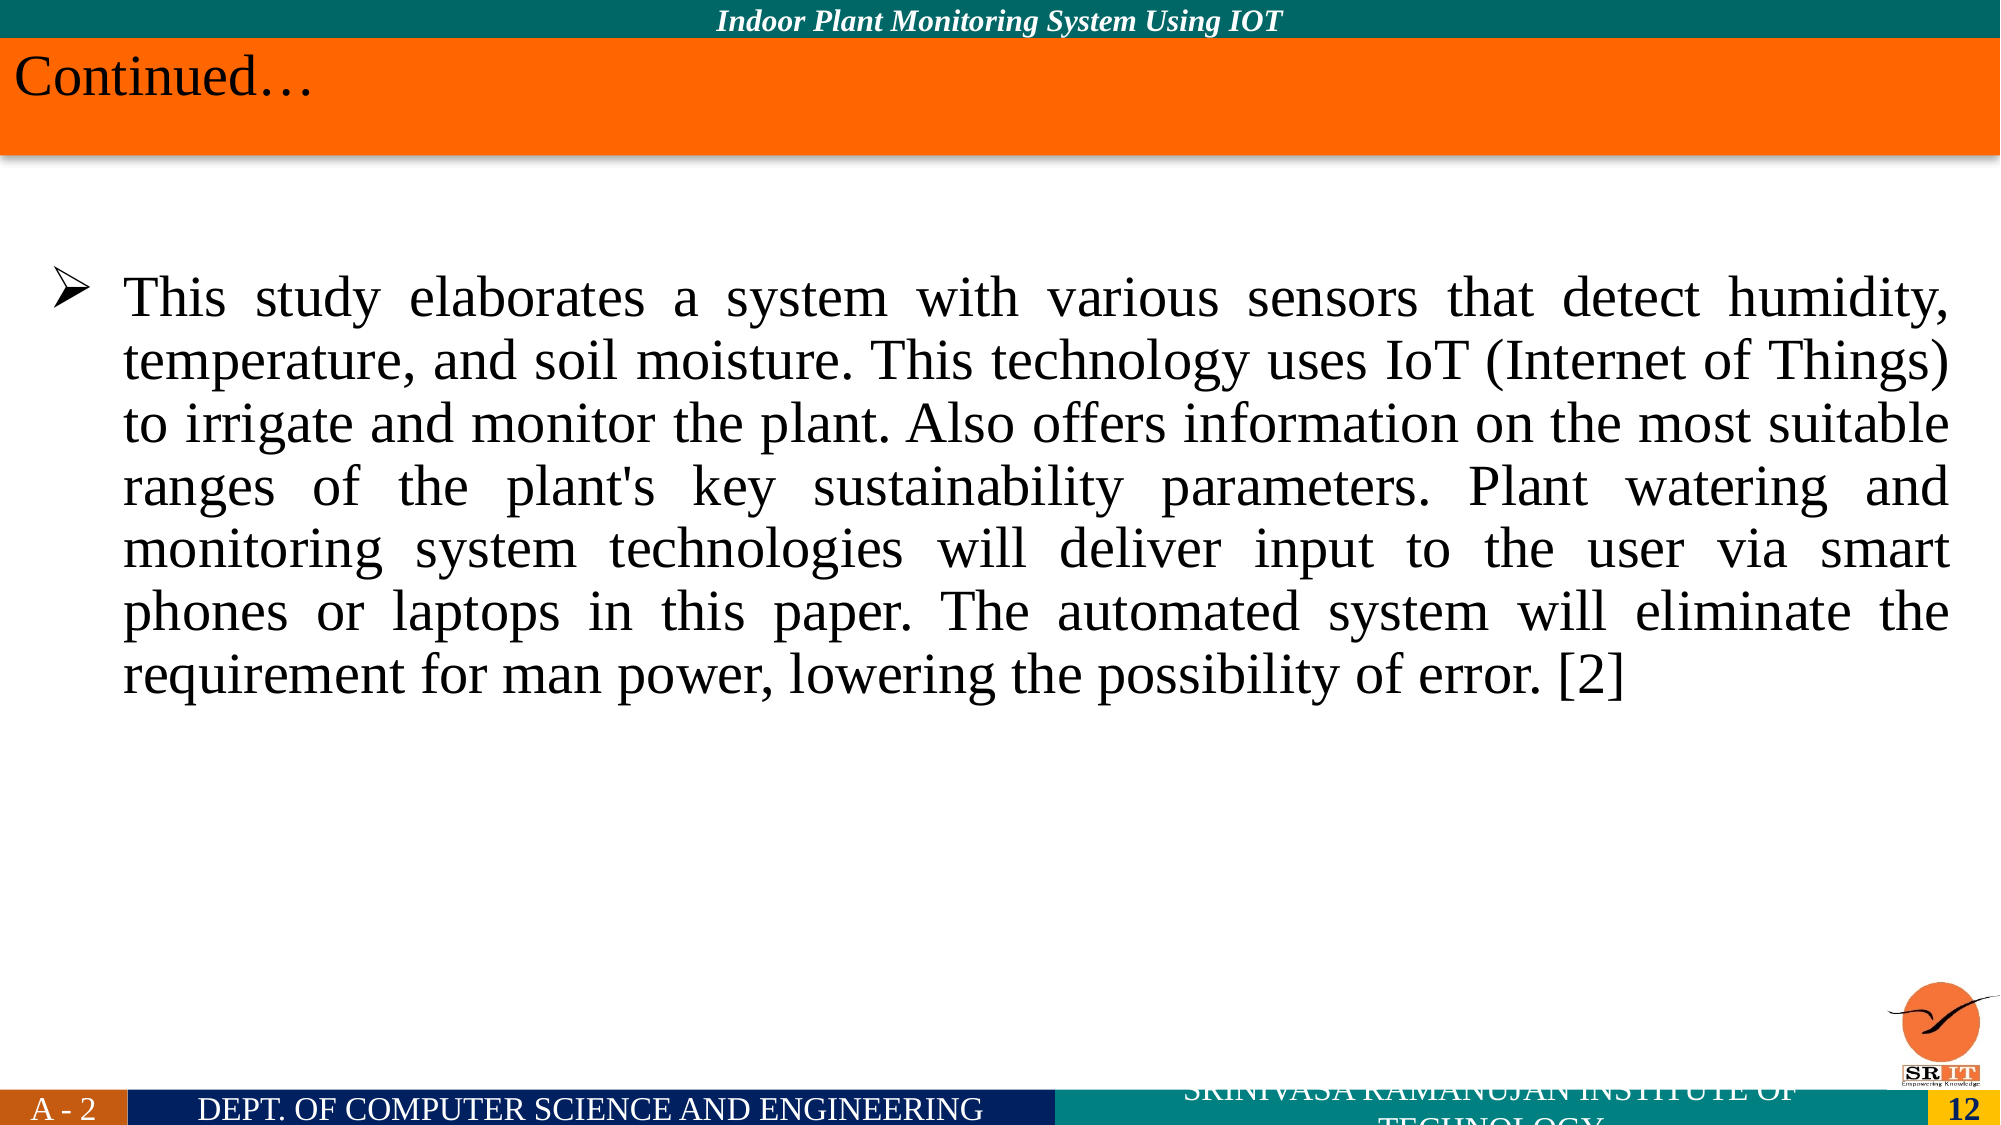

# Continued…
This study elaborates a system with various sensors that detect humidity, temperature, and soil moisture. This technology uses IoT (Internet of Things) to irrigate and monitor the plant. Also offers information on the most suitable ranges of the plant's key sustainability parameters. Plant watering and monitoring system technologies will deliver input to the user via smart phones or laptops in this paper. The automated system will eliminate the requirement for man power, lowering the possibility of error. [2]